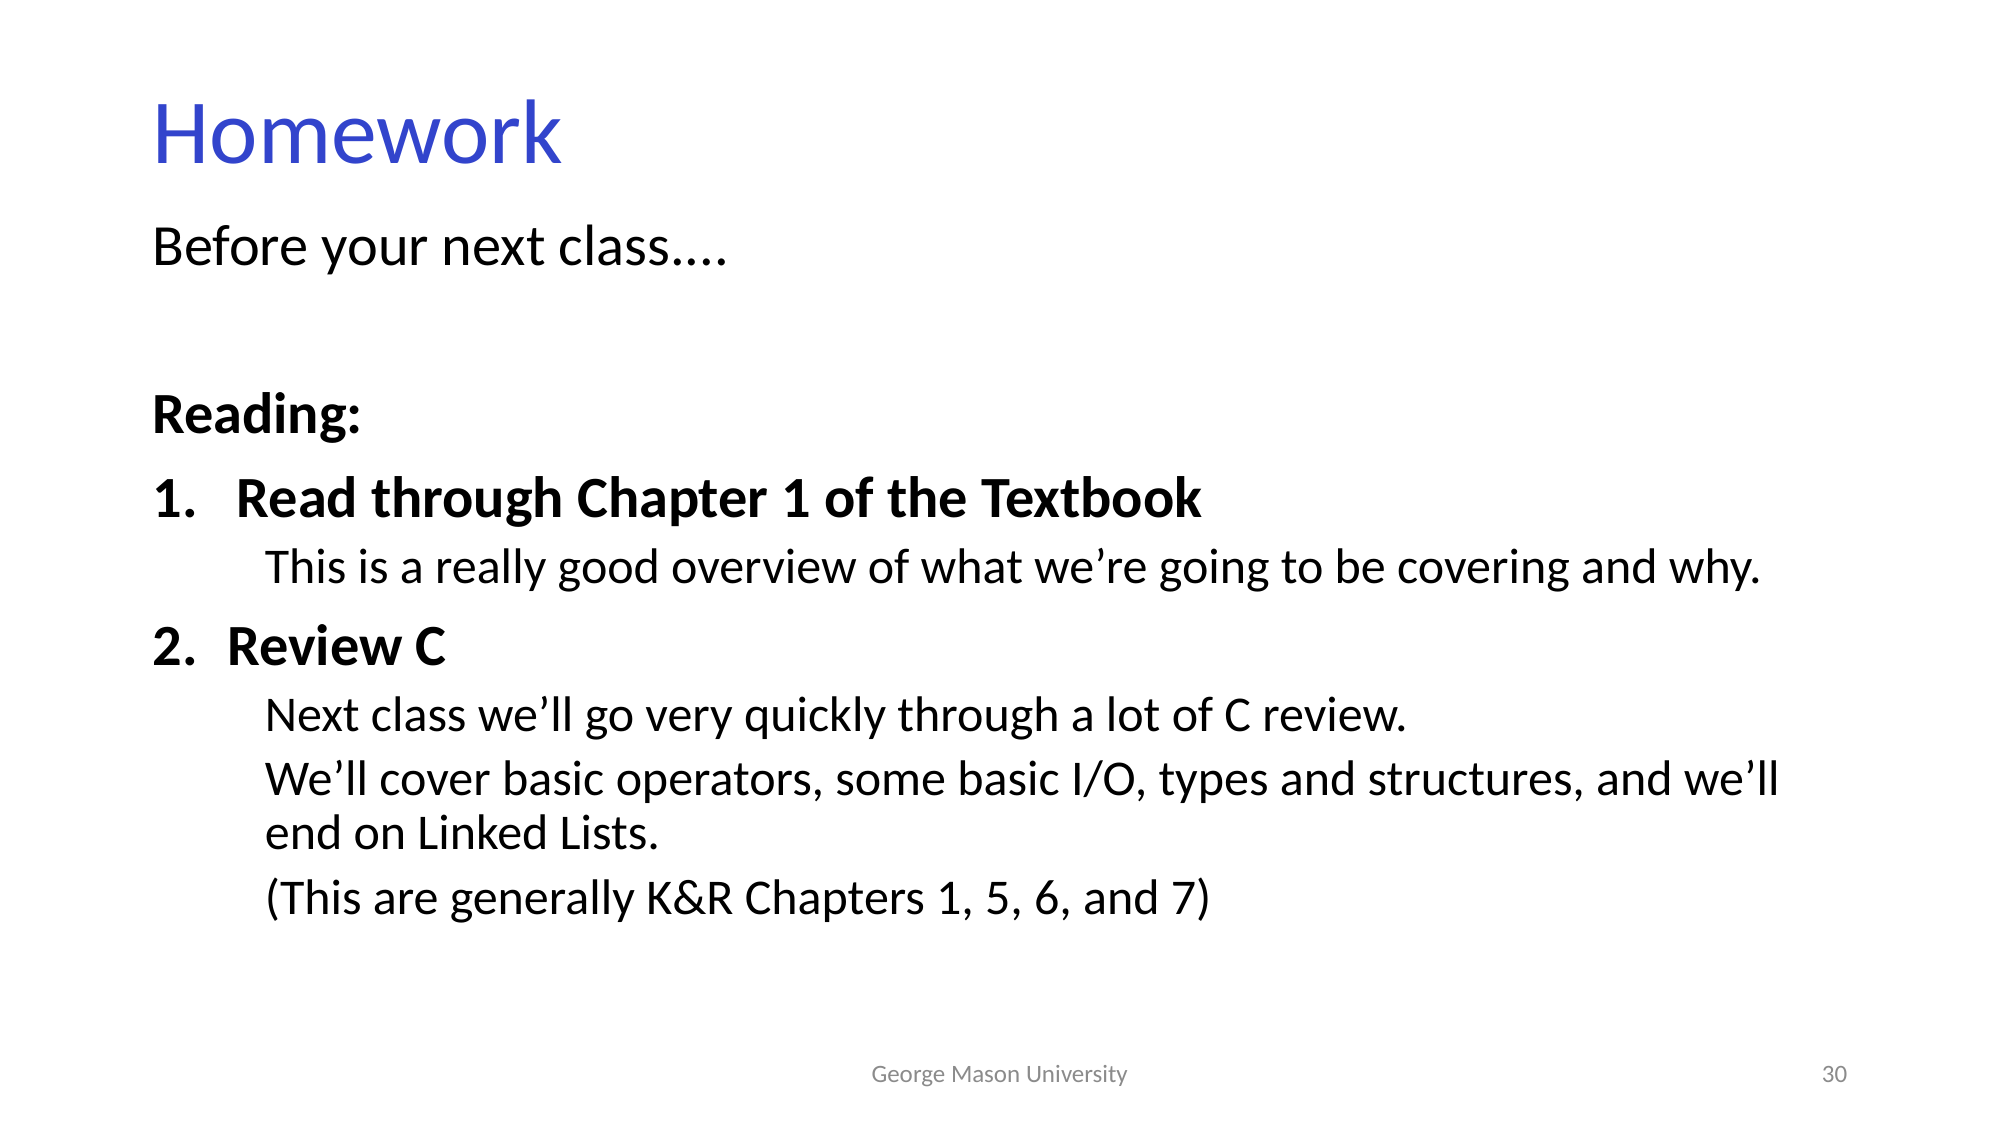

# Homework
Before your next class....

Reading:
Read through Chapter 1 of the Textbook
This is a really good overview of what we’re going to be covering and why.
Review C
Next class we’ll go very quickly through a lot of C review.
We’ll cover basic operators, some basic I/O, types and structures, and we’ll end on Linked Lists.
(This are generally K&R Chapters 1, 5, 6, and 7)
George Mason University
30